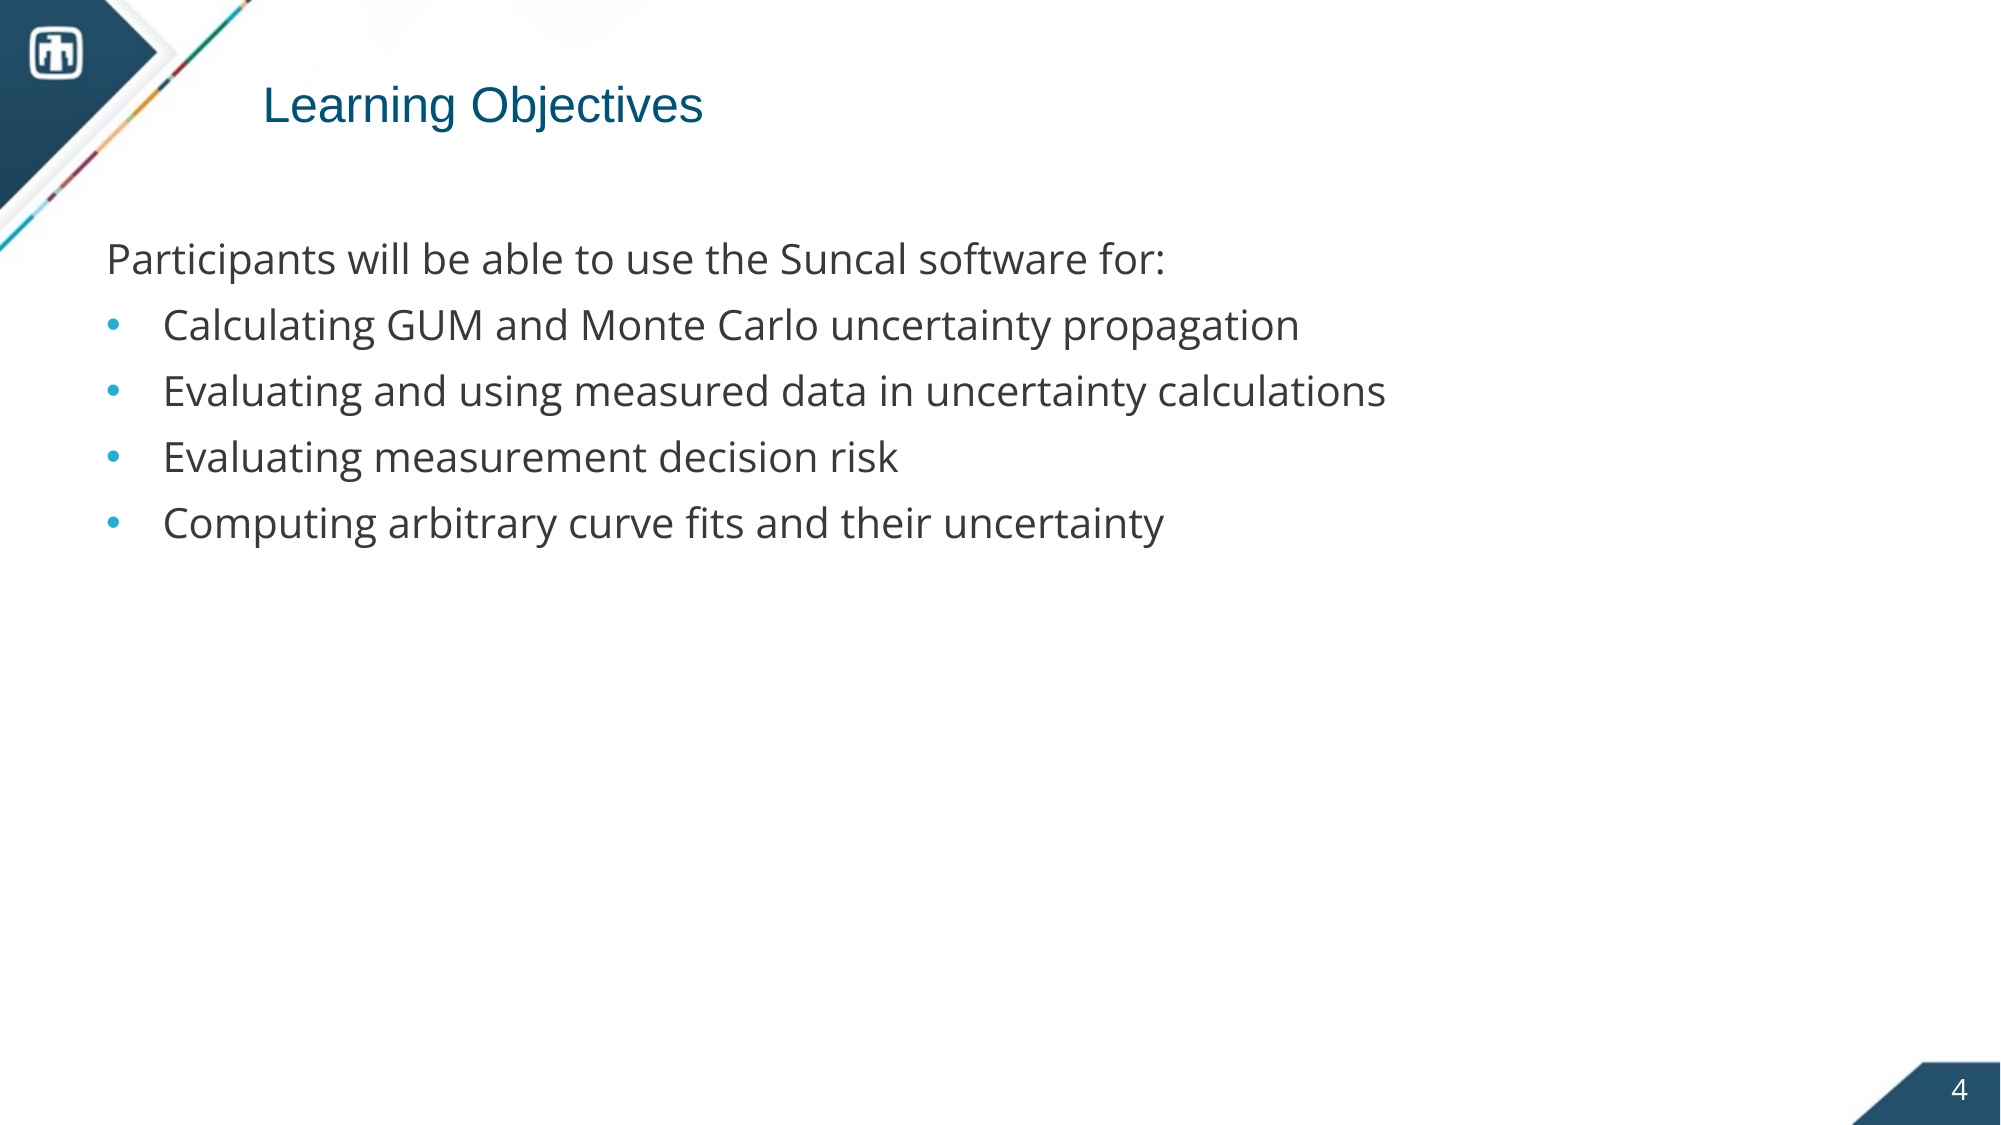

# Learning Objectives
Participants will be able to use the Suncal software for:
Calculating GUM and Monte Carlo uncertainty propagation
Evaluating and using measured data in uncertainty calculations
Evaluating measurement decision risk
Computing arbitrary curve fits and their uncertainty
4